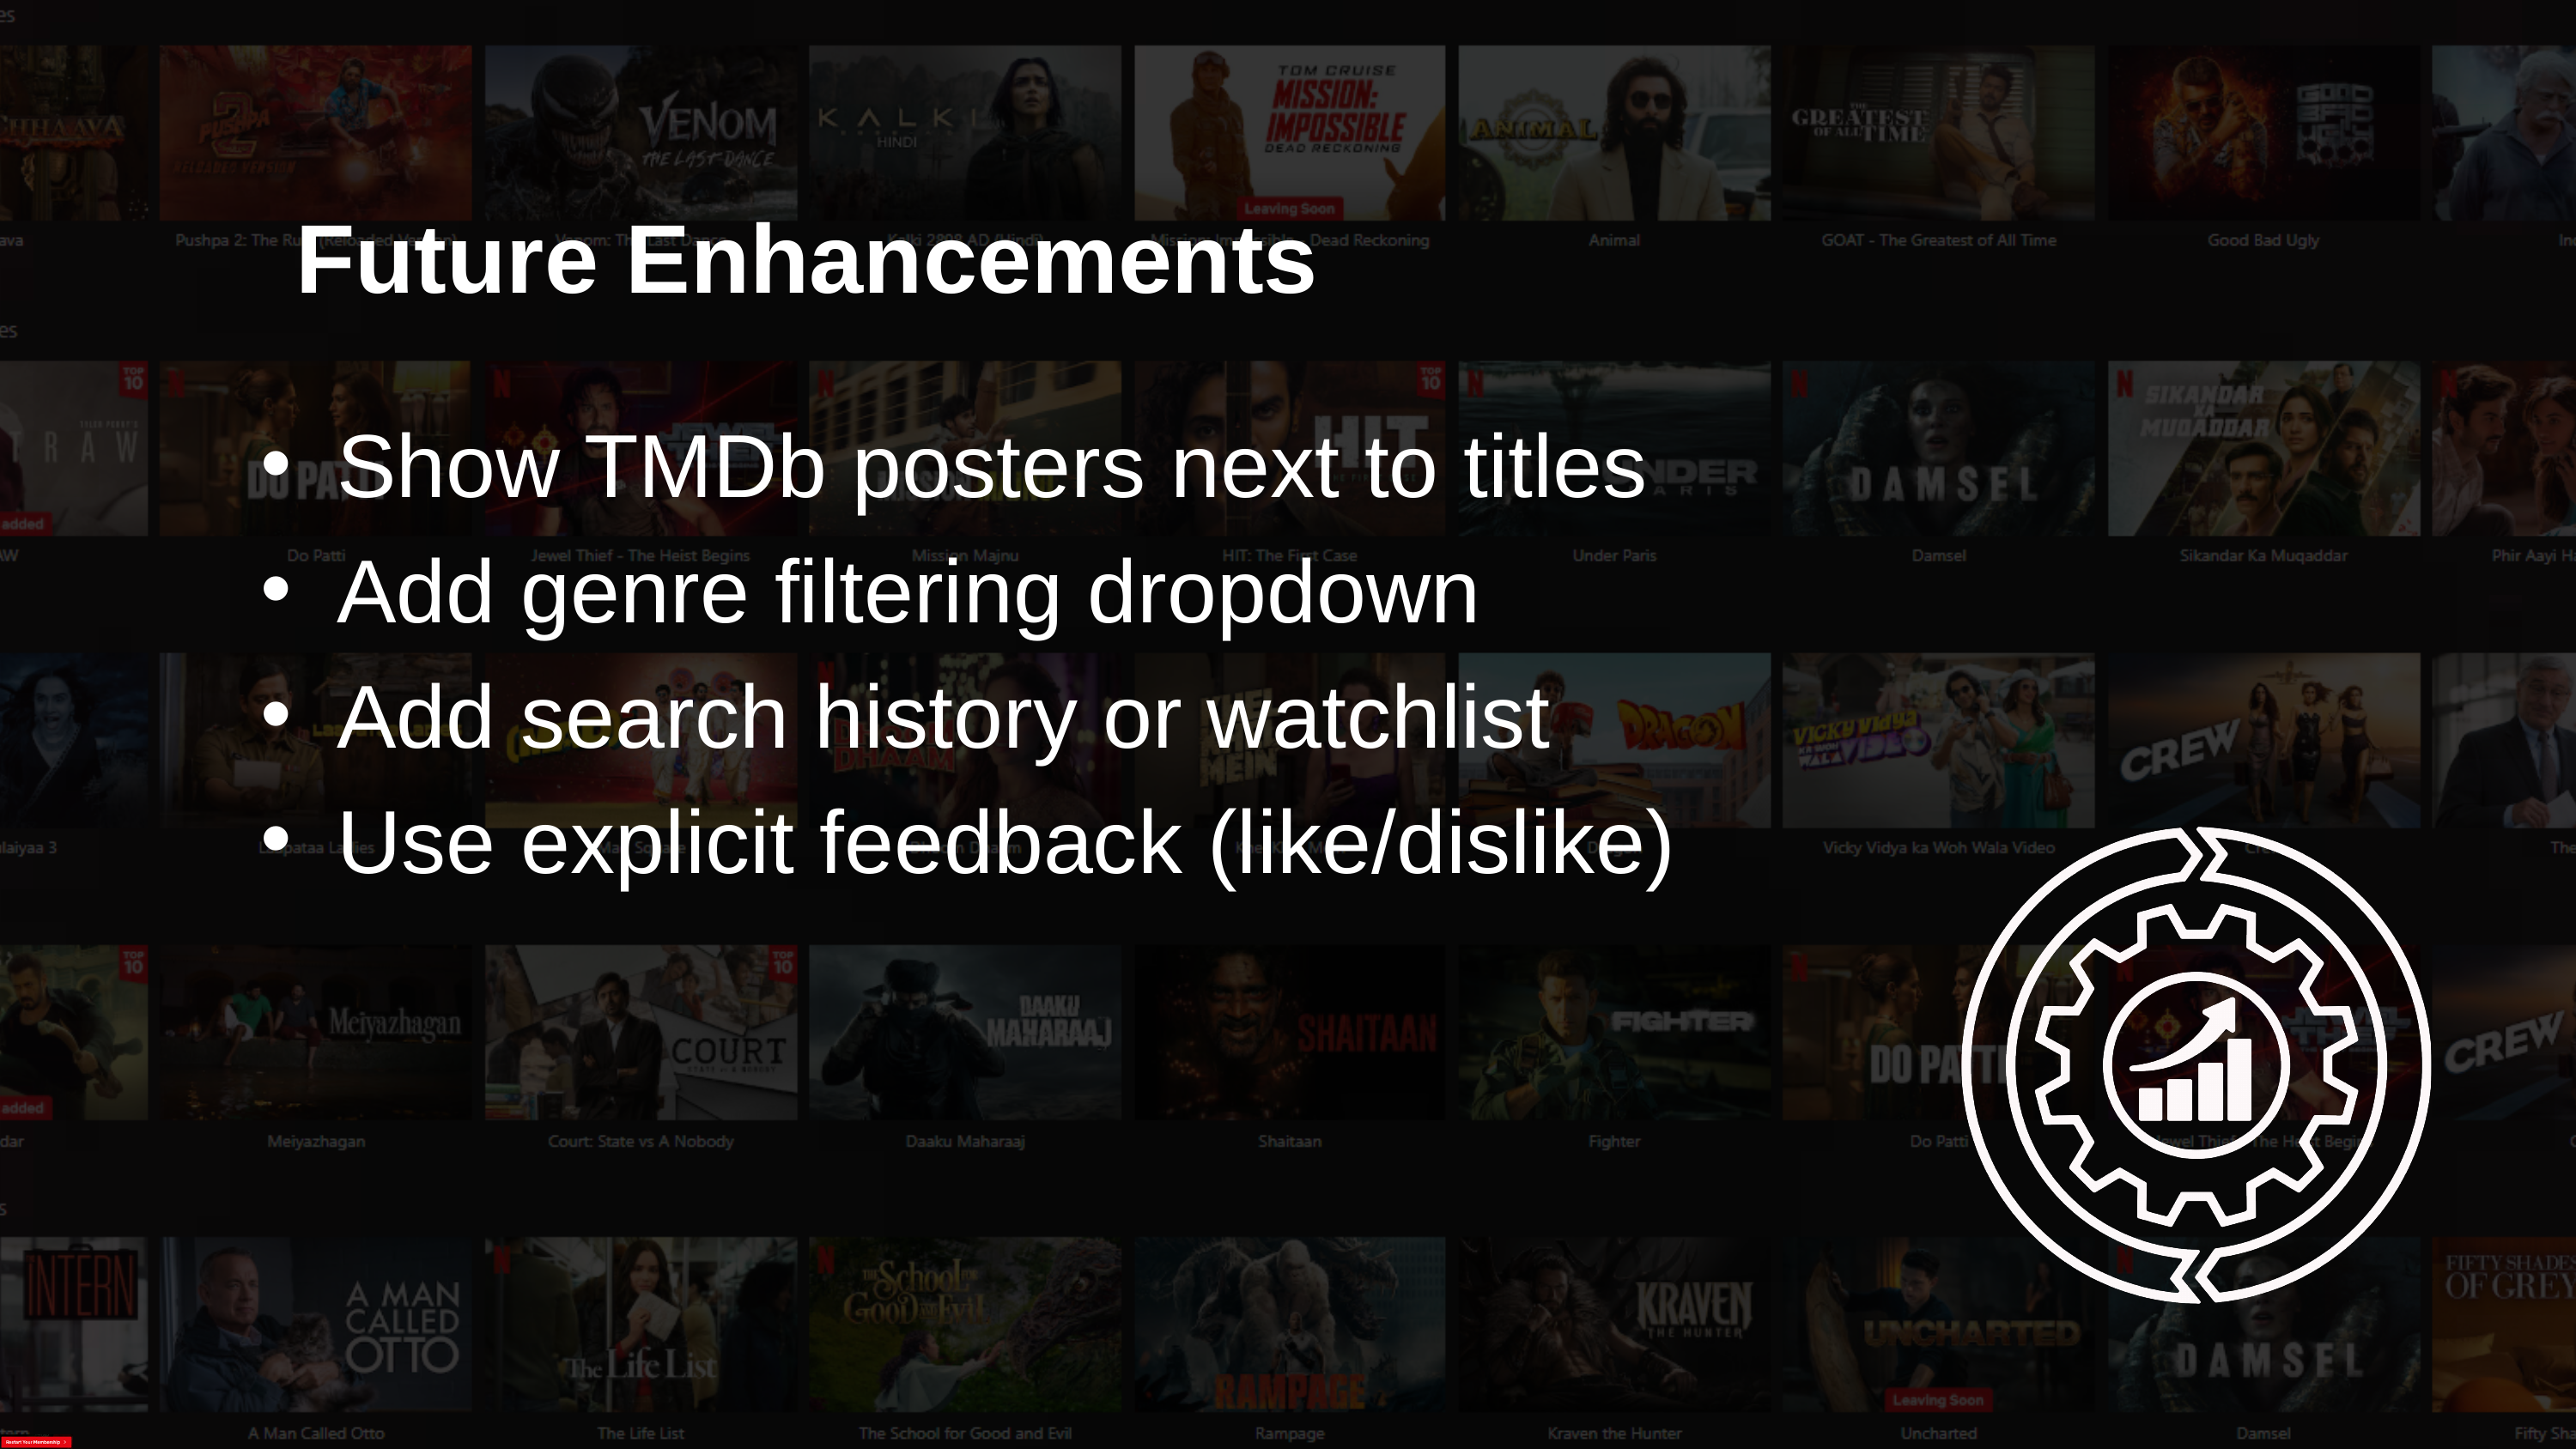

Future Enhancements
Show TMDb posters next to titles
Add genre filtering dropdown
Add search history or watchlist
Use explicit feedback (like/dislike)